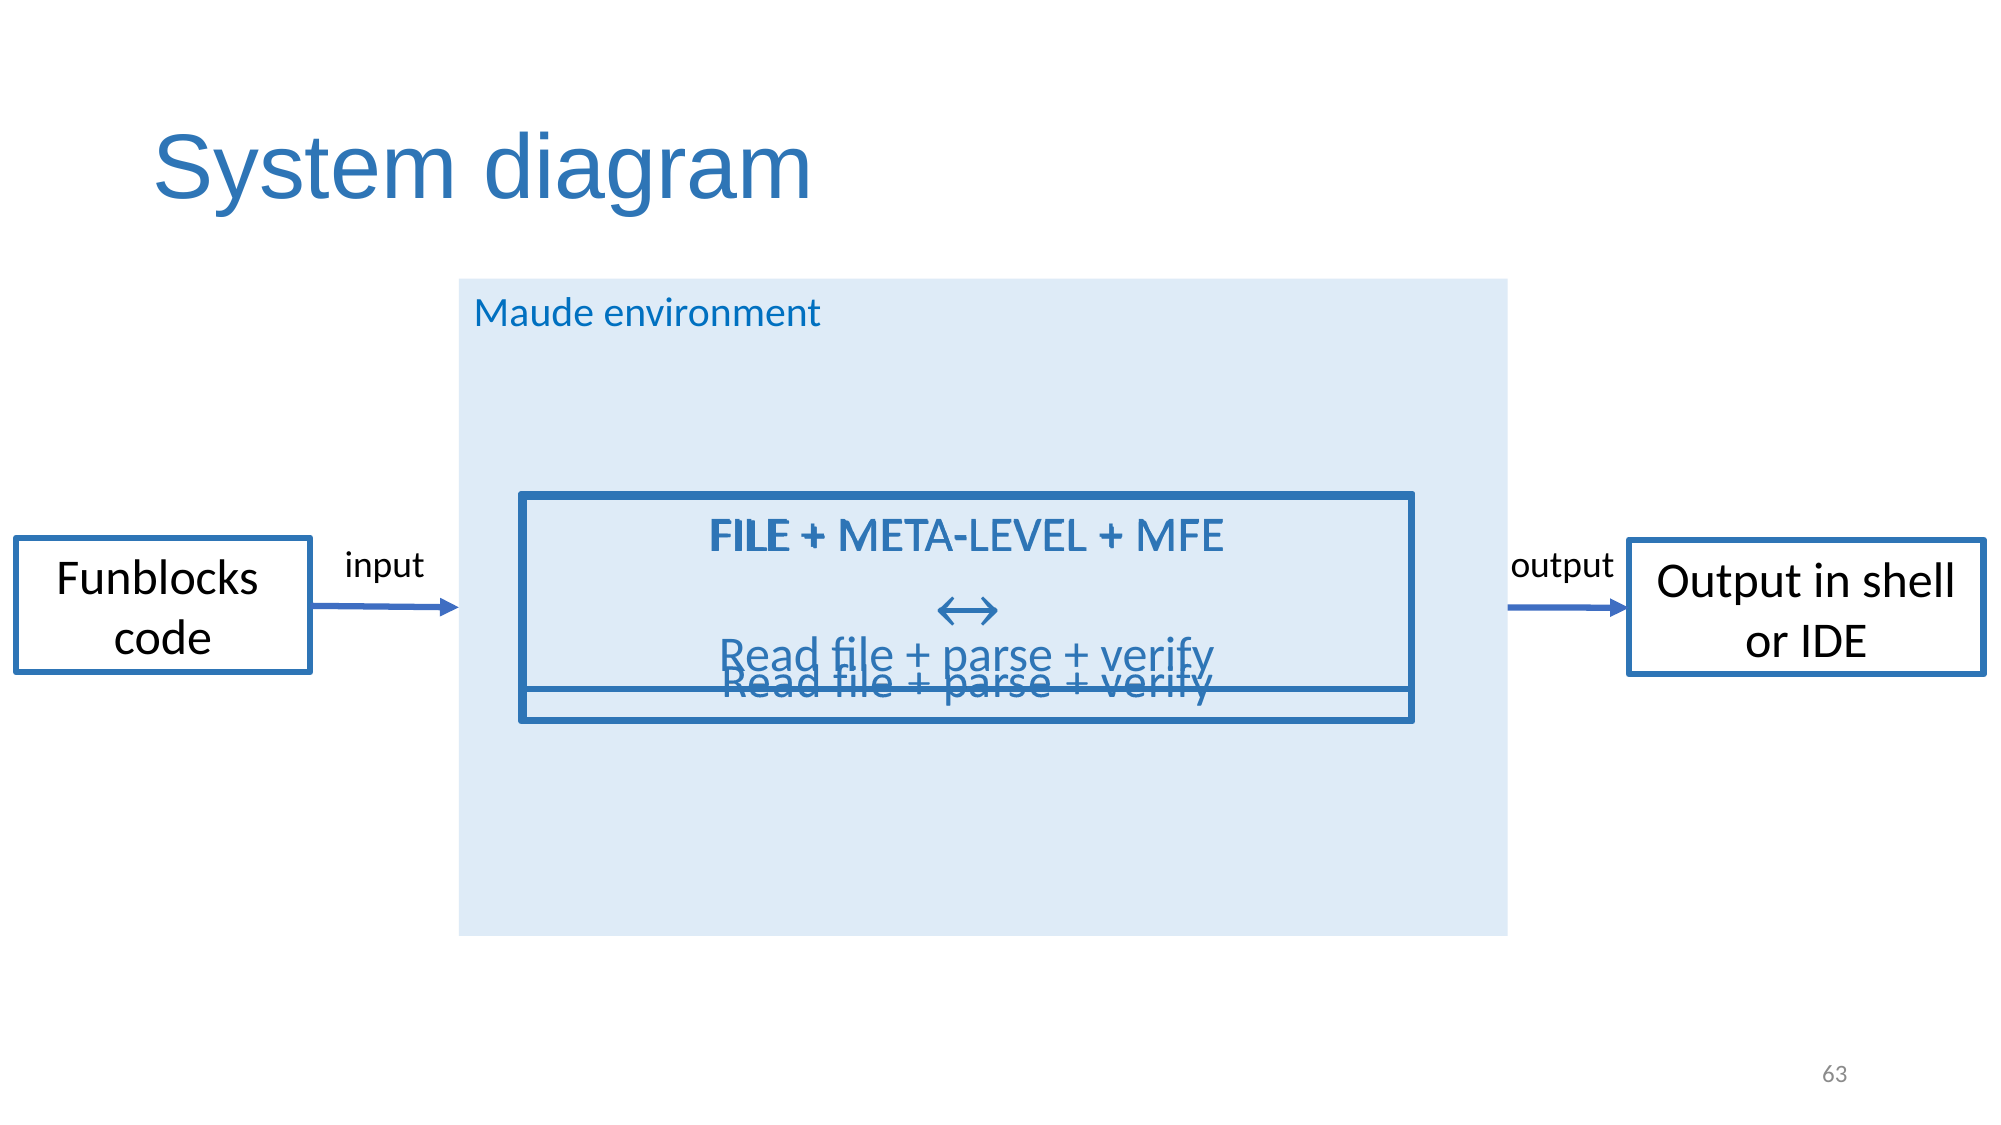

System diagram
Maude environment

FILE + META-LEVEL + MFE

Read file + parse + verify

input
output
Funblocks
code
Output in shell or IDE

63